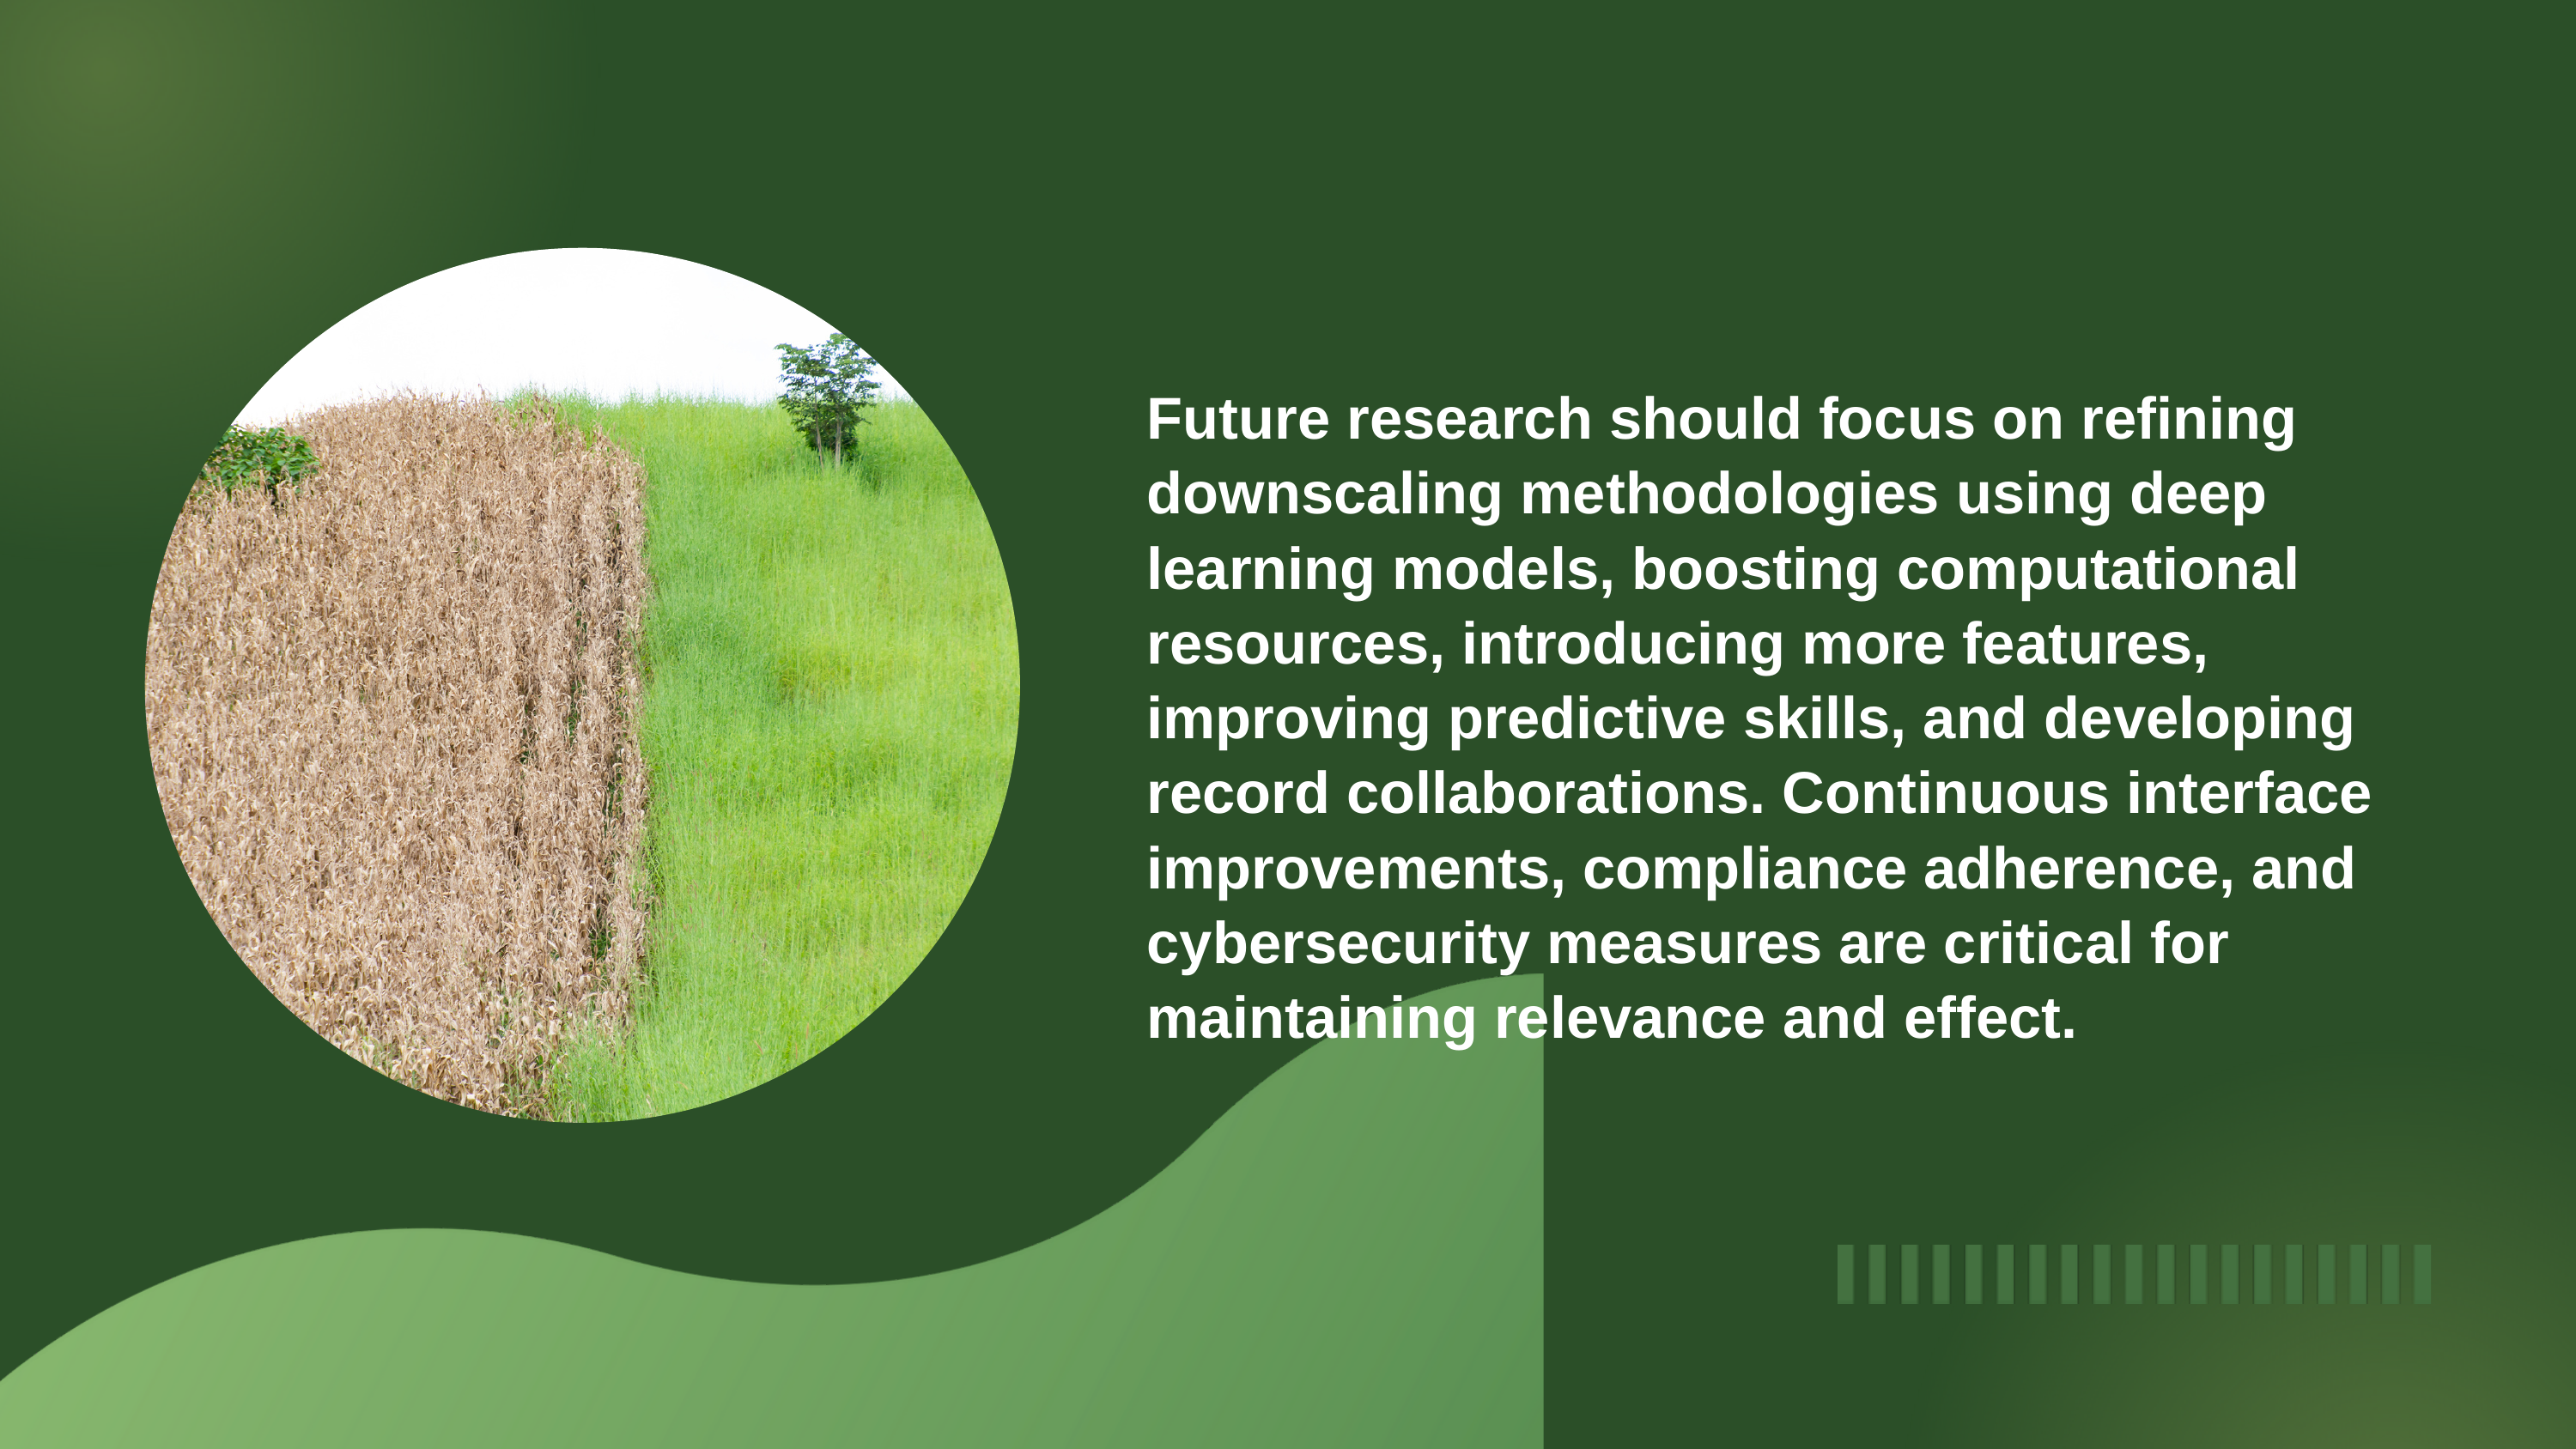

Future research should focus on refining downscaling methodologies using deep learning models, boosting computational resources, introducing more features, improving predictive skills, and developing record collaborations. Continuous interface improvements, compliance adherence, and cybersecurity measures are critical for maintaining relevance and effect.